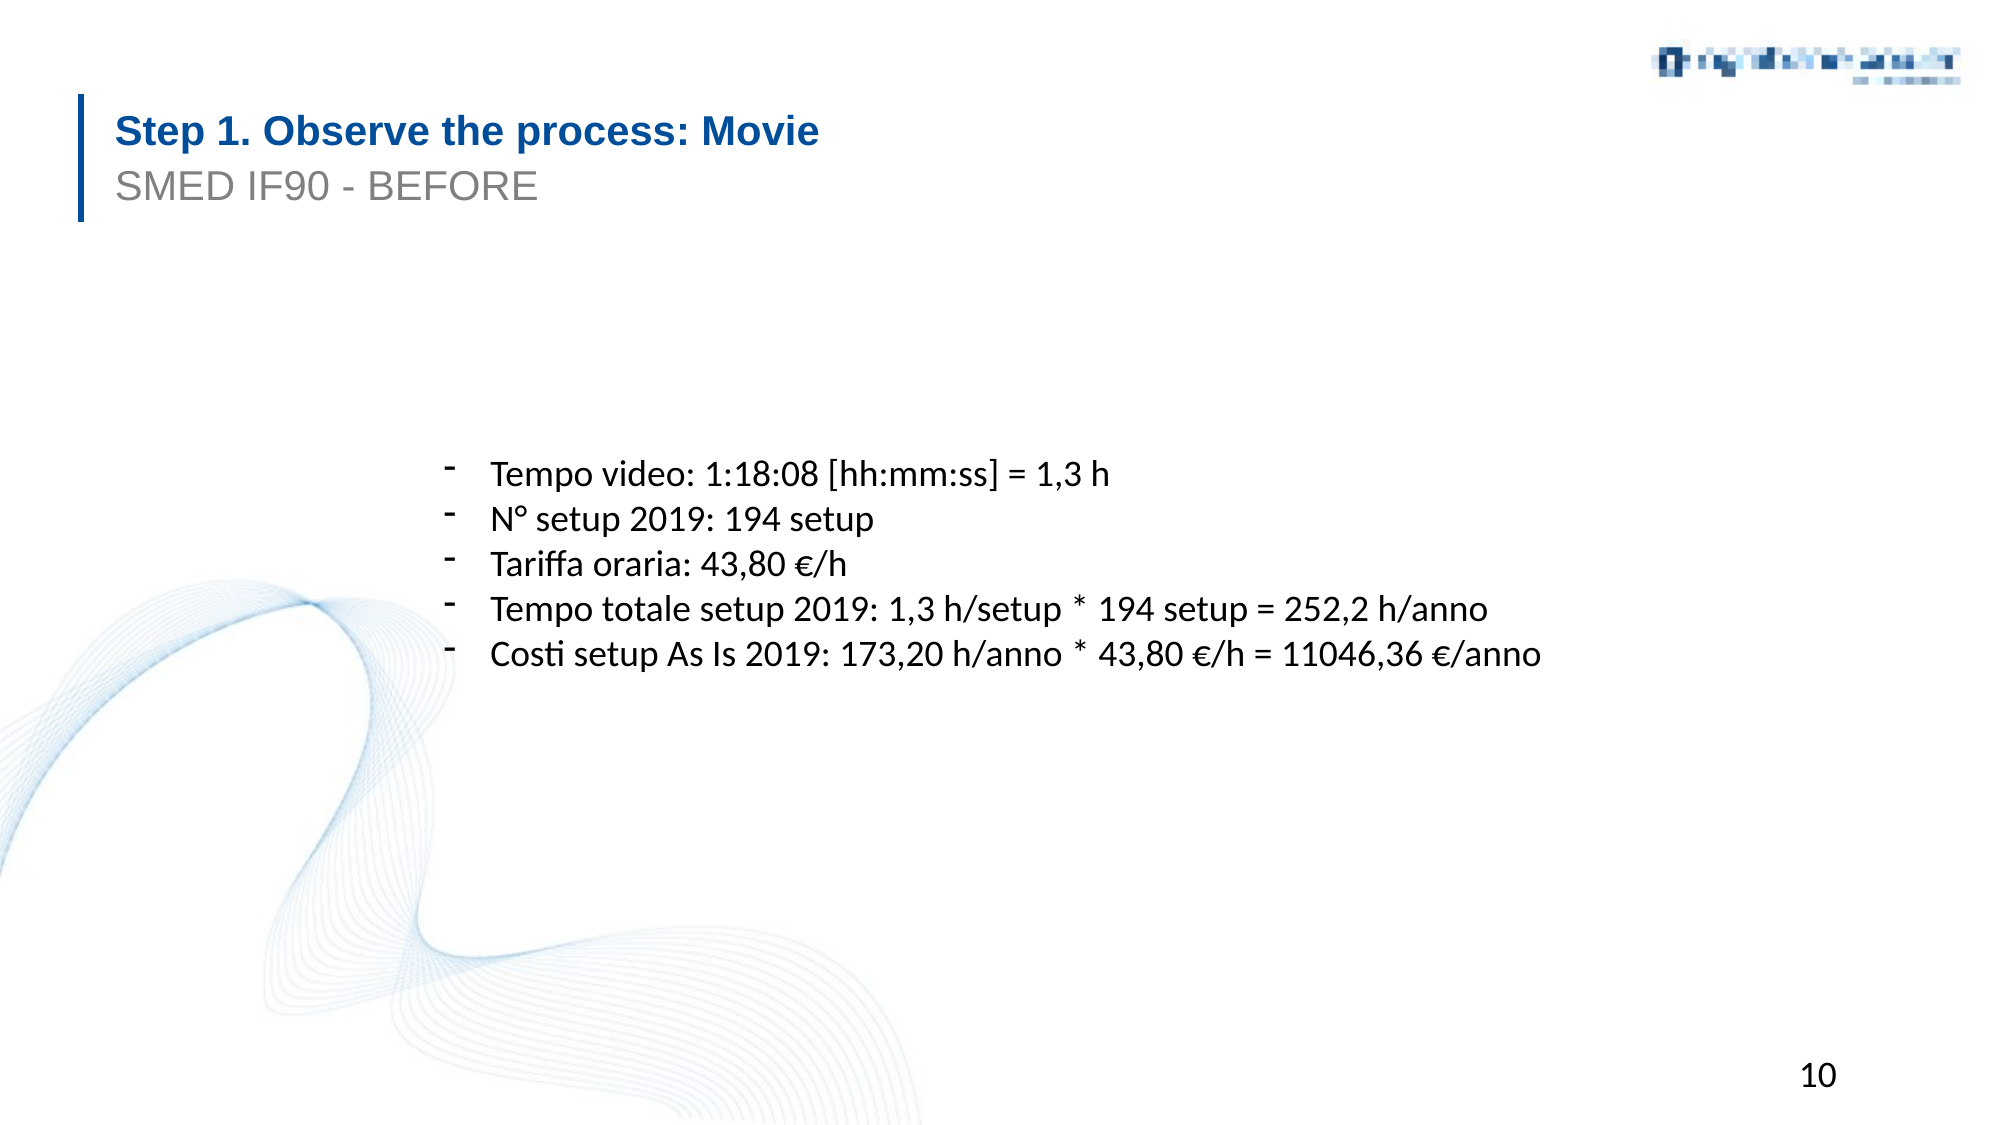

Step 1. Observe the process: Movie
SMED IF90 - BEFORE
Tempo video: 1:18:08 [hh:mm:ss] = 1,3 h
N° setup 2019: 194 setup
Tariffa oraria: 43,80 €/h
Tempo totale setup 2019: 1,3 h/setup * 194 setup = 252,2 h/anno
Costi setup As Is 2019: 173,20 h/anno * 43,80 €/h = 11046,36 €/anno
10